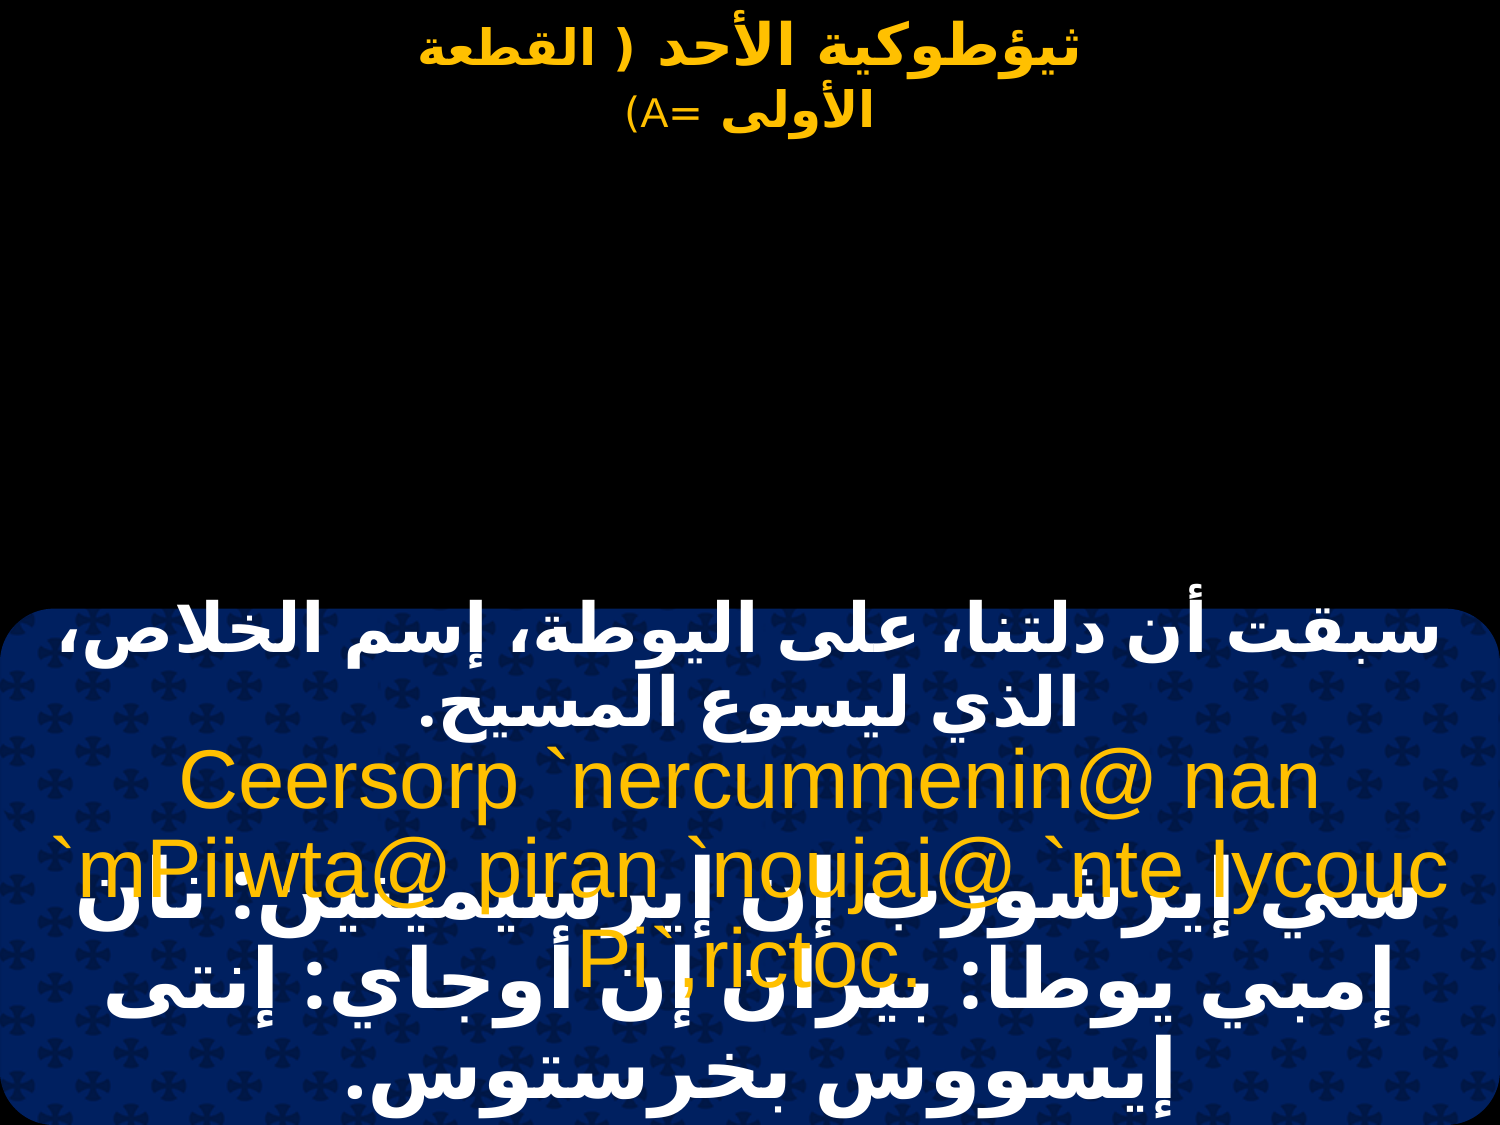

سبقت أن دلتنا، على اليوطة، إسم الخلاص، الذي ليسوع المسيح.
Ceersorp `nercummenin@ nan `mPiiwta@ piran `noujai@ `nte Iycouc Pi`,rictoc.
سي إيرشورب إن إيرسيمينين: نان إمبي يوطا: بيران إن أوجاي: إنتى إيسووس بخرستوس.